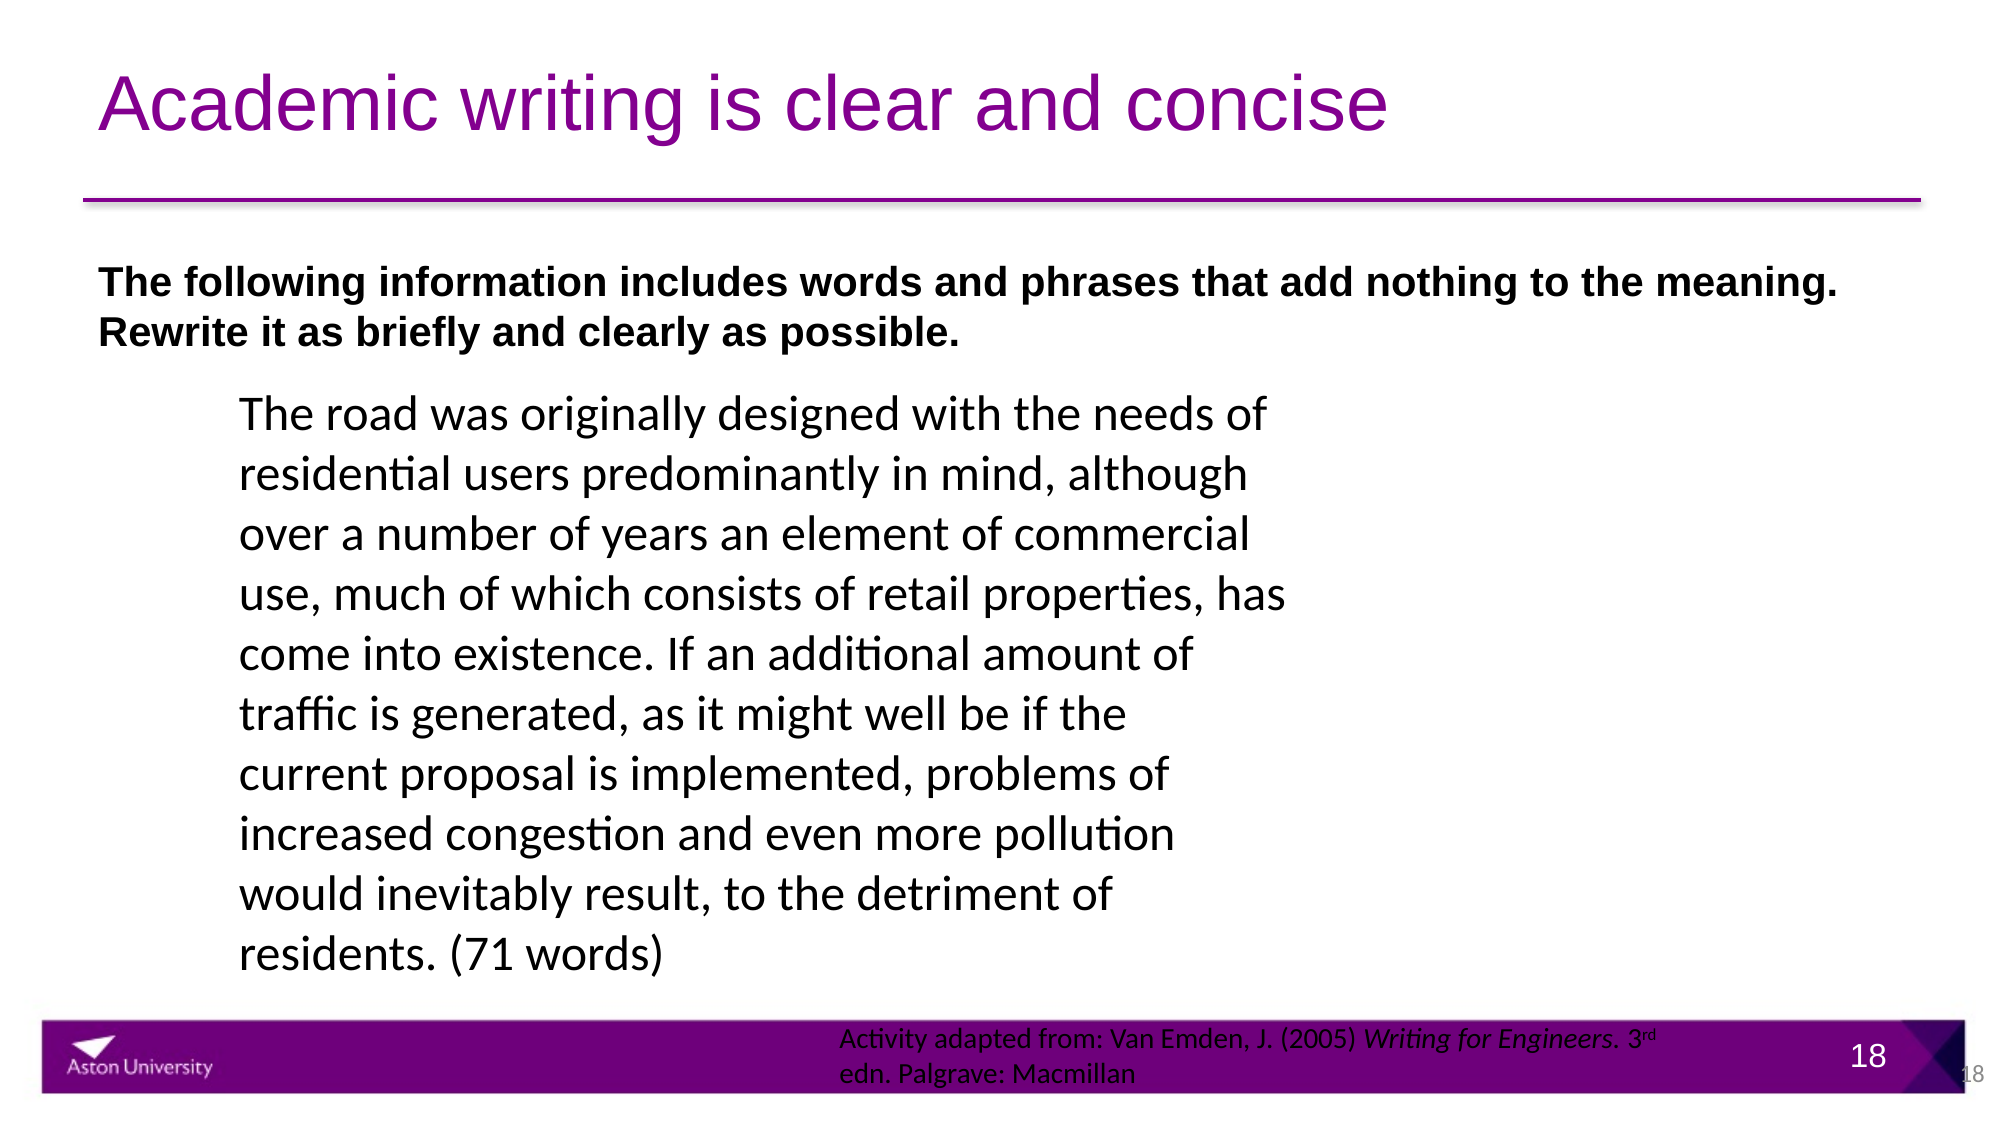

# Academic writing is clear and concise
The following information includes words and phrases that add nothing to the meaning. Rewrite it as briefly and clearly as possible.

The road was originally designed with the needs of residential users predominantly in mind, although over a number of years an element of commercial use, much of which consists of retail properties, has come into existence. If an additional amount of traffic is generated, as it might well be if the current proposal is implemented, problems of increased congestion and even more pollution would inevitably result, to the detriment of residents. (71 words)

Activity adapted from: Van Emden, J. (2005) Writing for Engineers. 3rd edn. Palgrave: Macmillan
18